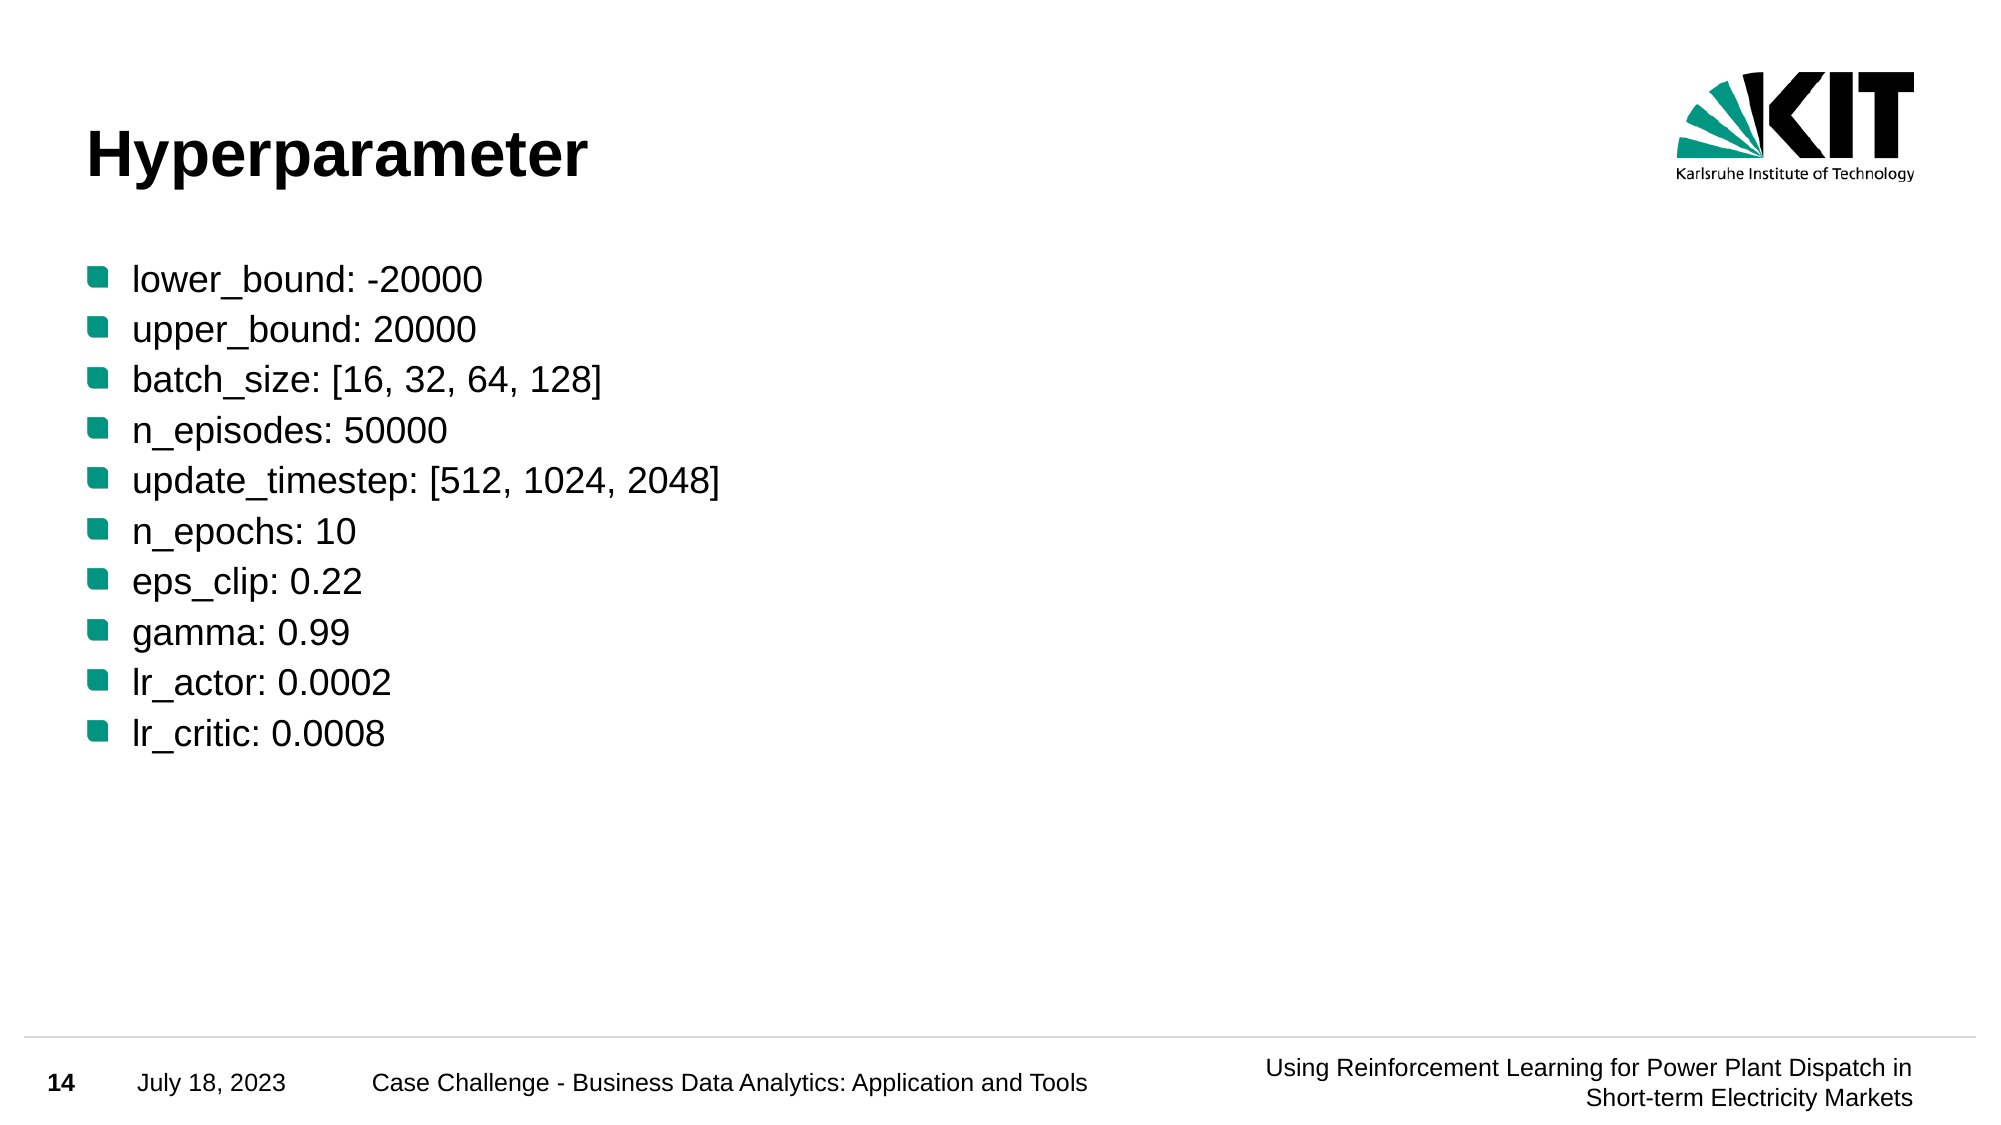

# Hyperparameter
lower_bound: -20000
upper_bound: 20000
batch_size: [16, 32, 64, 128]
n_episodes: 50000
update_timestep: [512, 1024, 2048]
n_epochs: 10
eps_clip: 0.22
gamma: 0.99
lr_actor: 0.0002
lr_critic: 0.0008

14
July 18, 2023